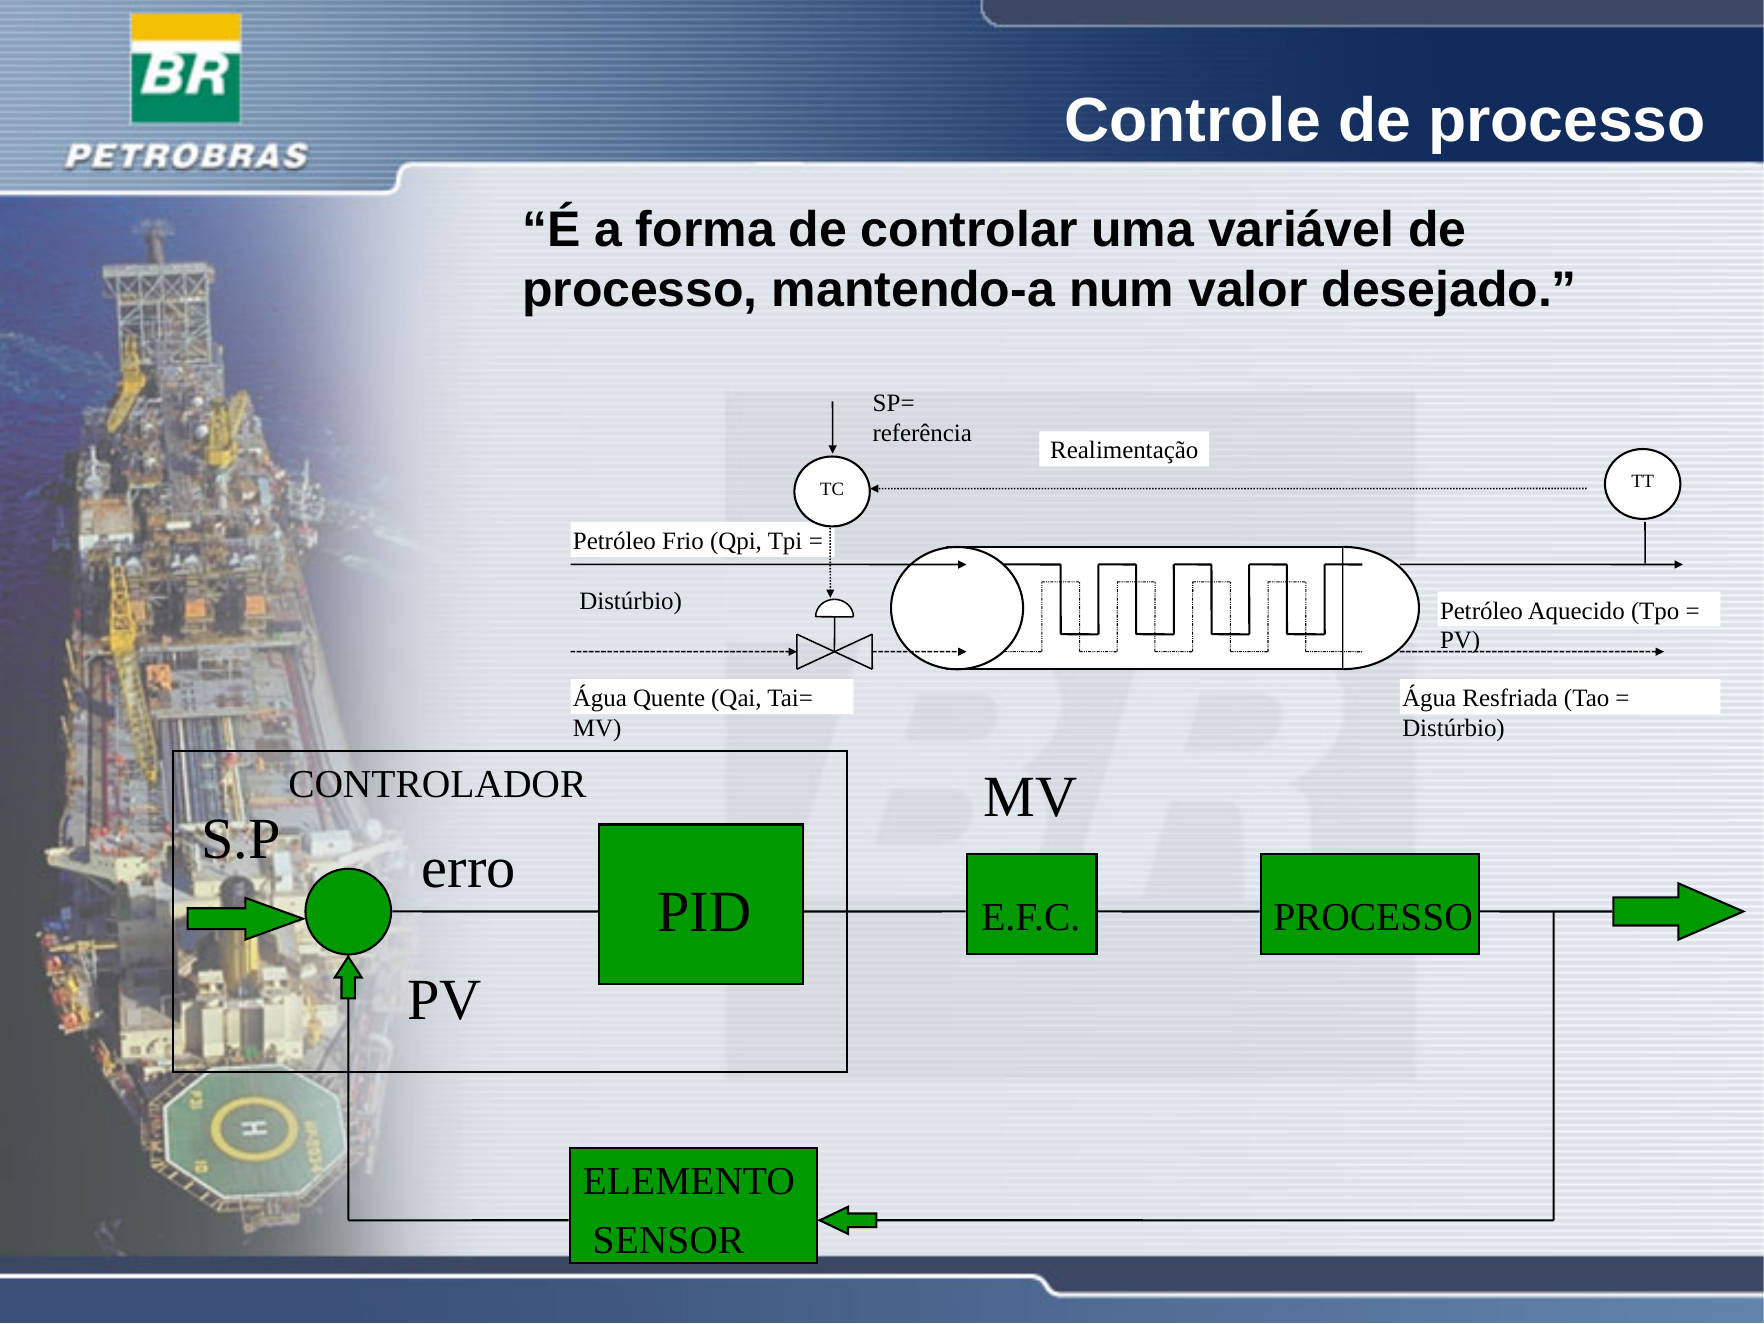

Controle de processo
“É a forma de controlar uma variável de processo, mantendo-a num valor desejado.”

SP= referência

Realimentação

TT

TC

Petróleo Frio (Qpi, Tpi =

 Distúrbio)

Petróleo Aquecido (Tpo = PV)

Água Quente (Qai, Tai= MV)
Água Resfriada (Tao = Distúrbio)

CONTROLADOR
MV

S.P
erro

PID

E.F.C.
PROCESSO

PV

ELEMENTO

 SENSOR